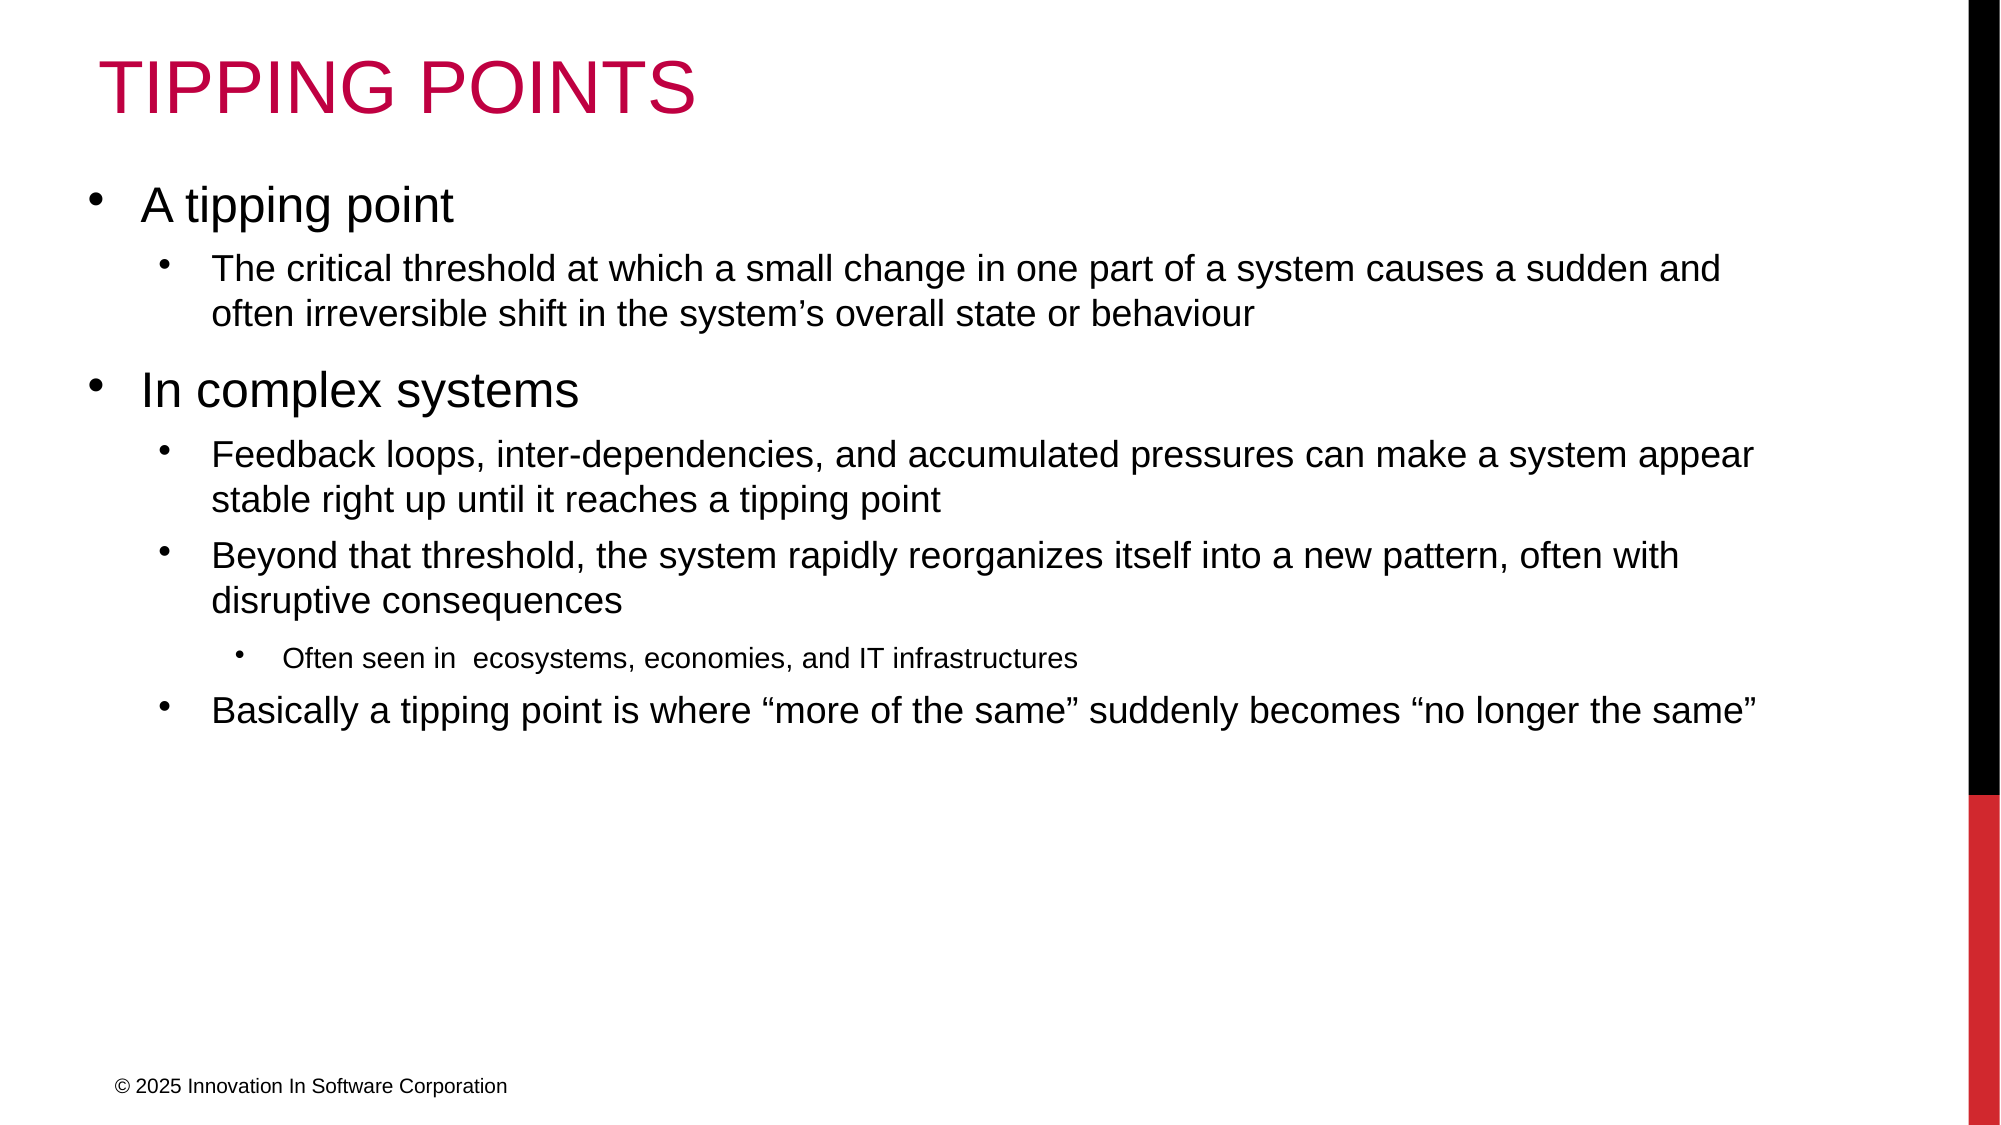

# Tipping points
A tipping point
The critical threshold at which a small change in one part of a system causes a sudden and often irreversible shift in the system’s overall state or behaviour
In complex systems
Feedback loops, inter-dependencies, and accumulated pressures can make a system appear stable right up until it reaches a tipping point
Beyond that threshold, the system rapidly reorganizes itself into a new pattern, often with disruptive consequences
Often seen in  ecosystems, economies, and IT infrastructures
Basically a tipping point is where “more of the same” suddenly becomes “no longer the same”
© 2025 Innovation In Software Corporation